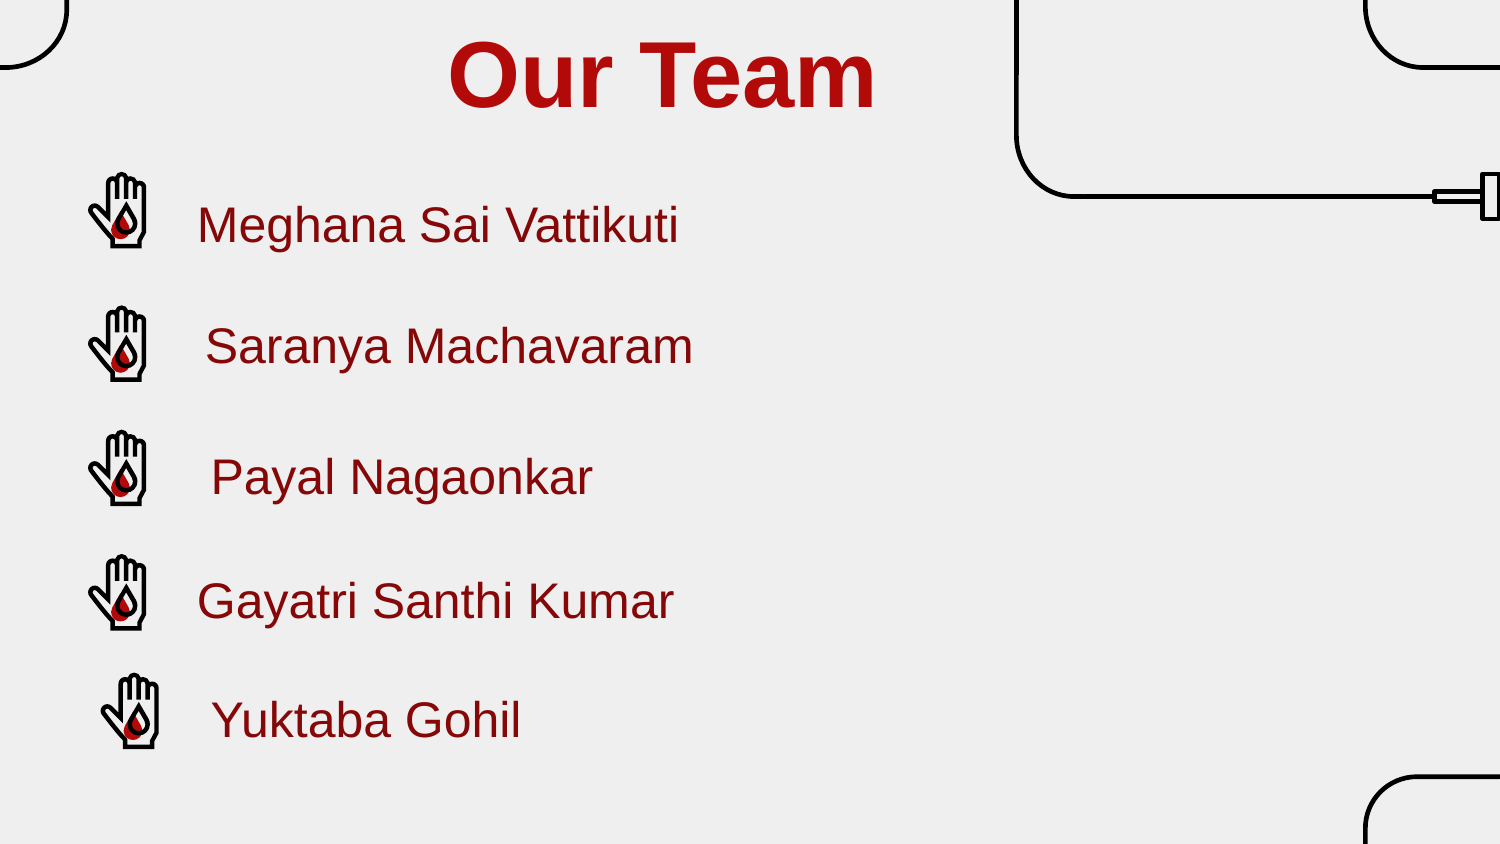

# Our Team

Meghana Sai Vattikuti
Saranya Machavaram

Payal Nagaonkar

Gayatri Santhi Kumar

Yuktaba Gohil